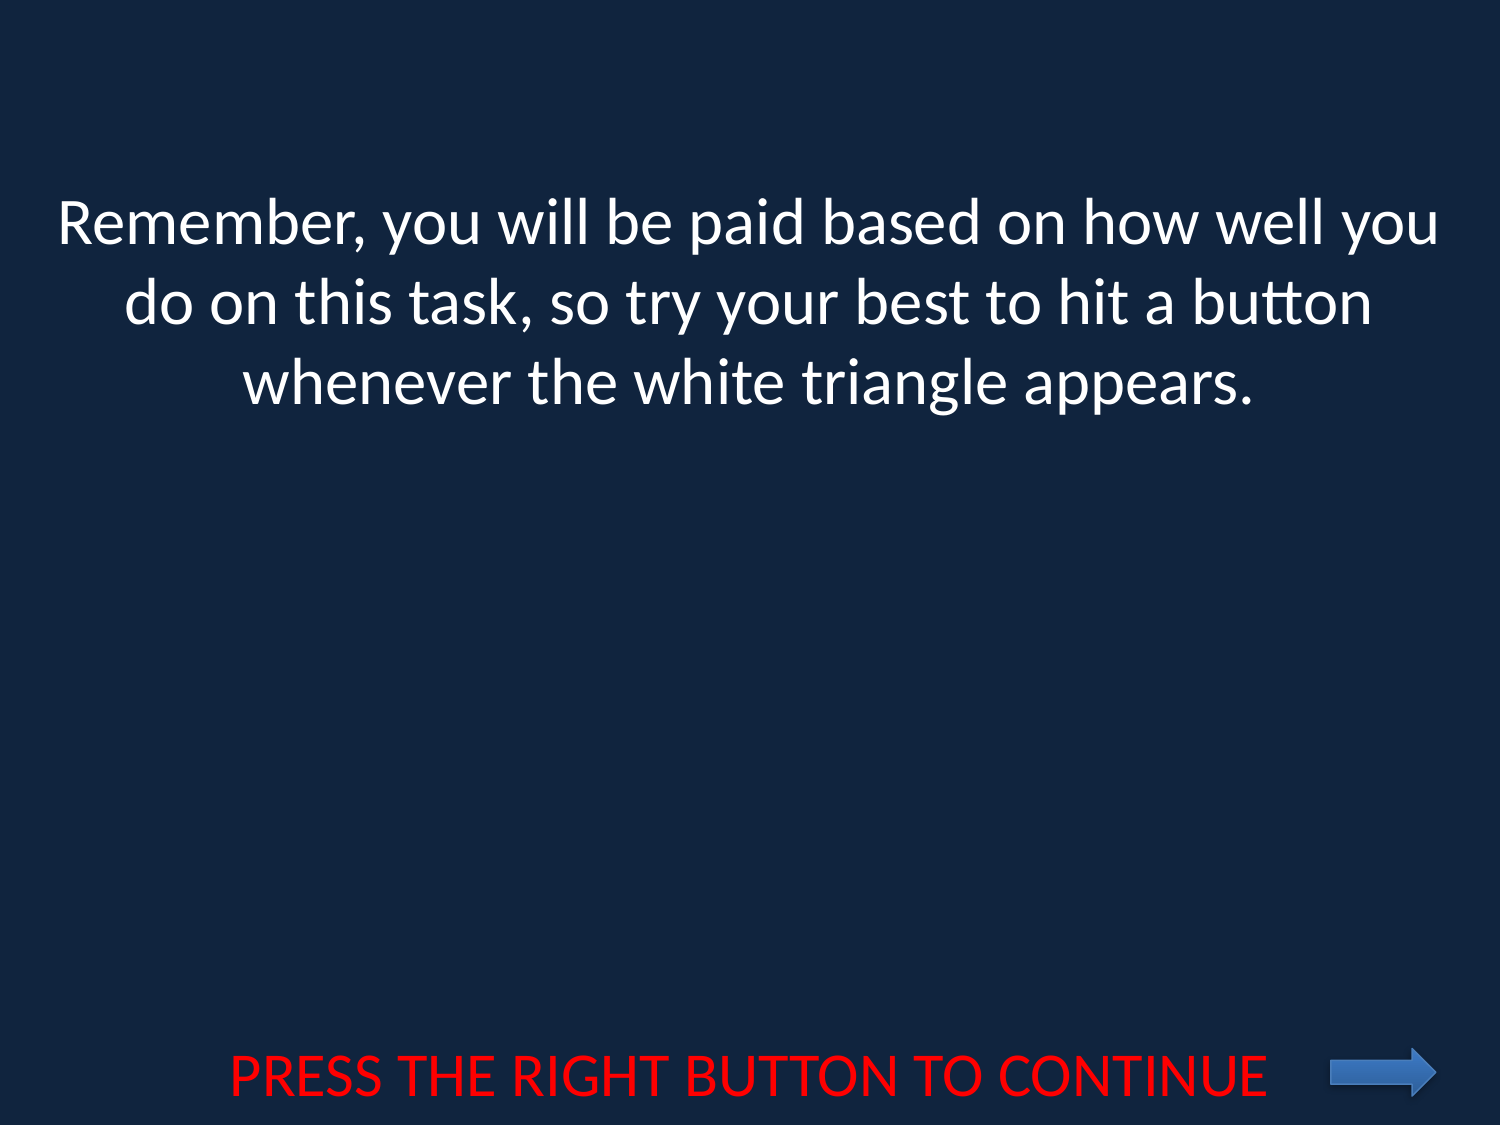

Remember, you will be paid based on how well you do on this task, so try your best to hit a button whenever the white triangle appears.

PRESS THE RIGHT BUTTON TO CONTINUE